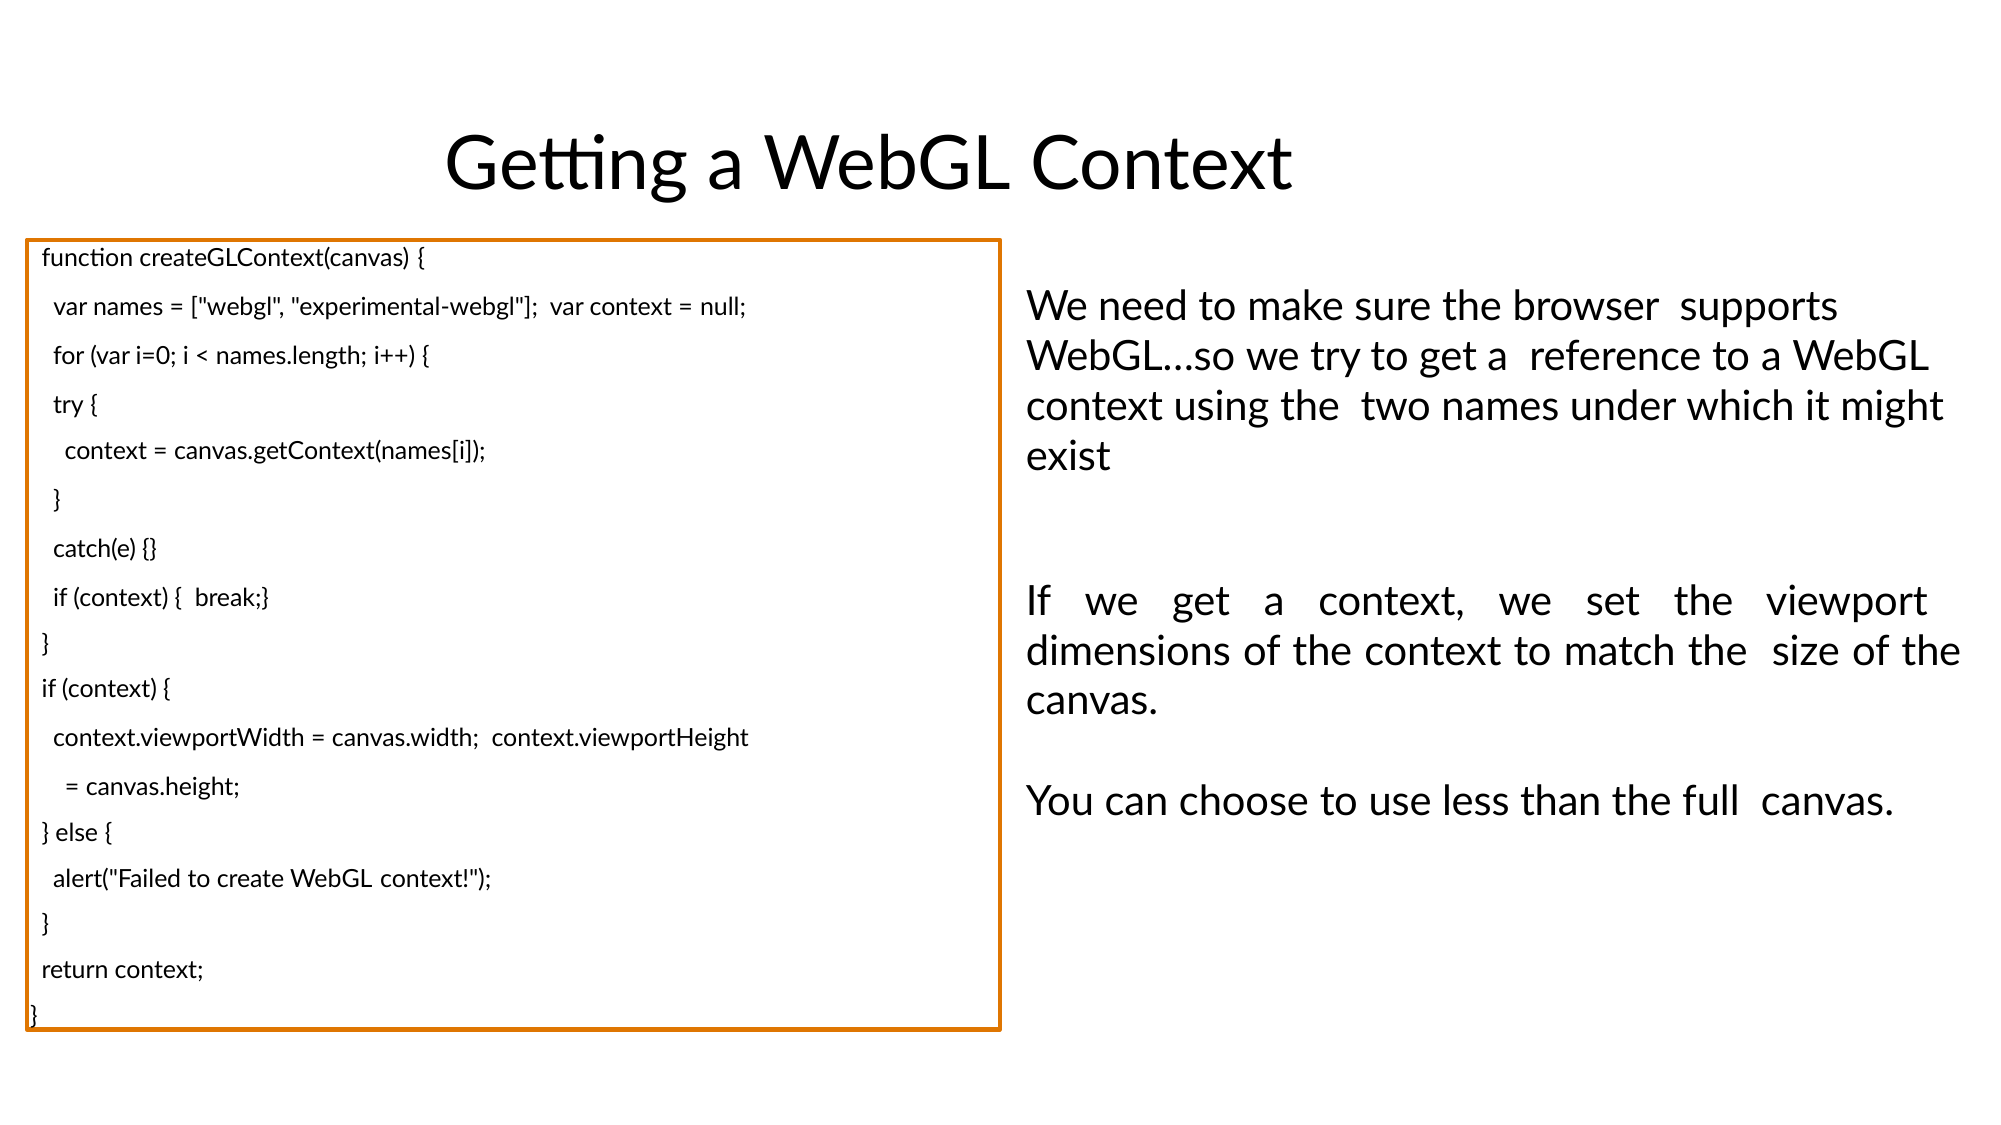

# Getting a WebGL Context
function createGLContext(canvas) {
var names = ["webgl", "experimental-webgl"];  var context = null;
for (var i=0; i < names.length; i++) {
try {
context = canvas.getContext(names[i]);
}
catch(e) {}
if (context) {  break;}
}
if (context) {
context.viewportWidth = canvas.width;  context.viewportHeight = canvas.height;
} else {
alert("Failed to create WebGL context!");
}
return context;
}
We need to make sure the browser  supports WebGL…so we try to get a  reference to a WebGL context using the  two names under which it might exist

If we get a context, we set the viewport  dimensions of the context to match the  size of the canvas.

You can choose to use less than the full  canvas.